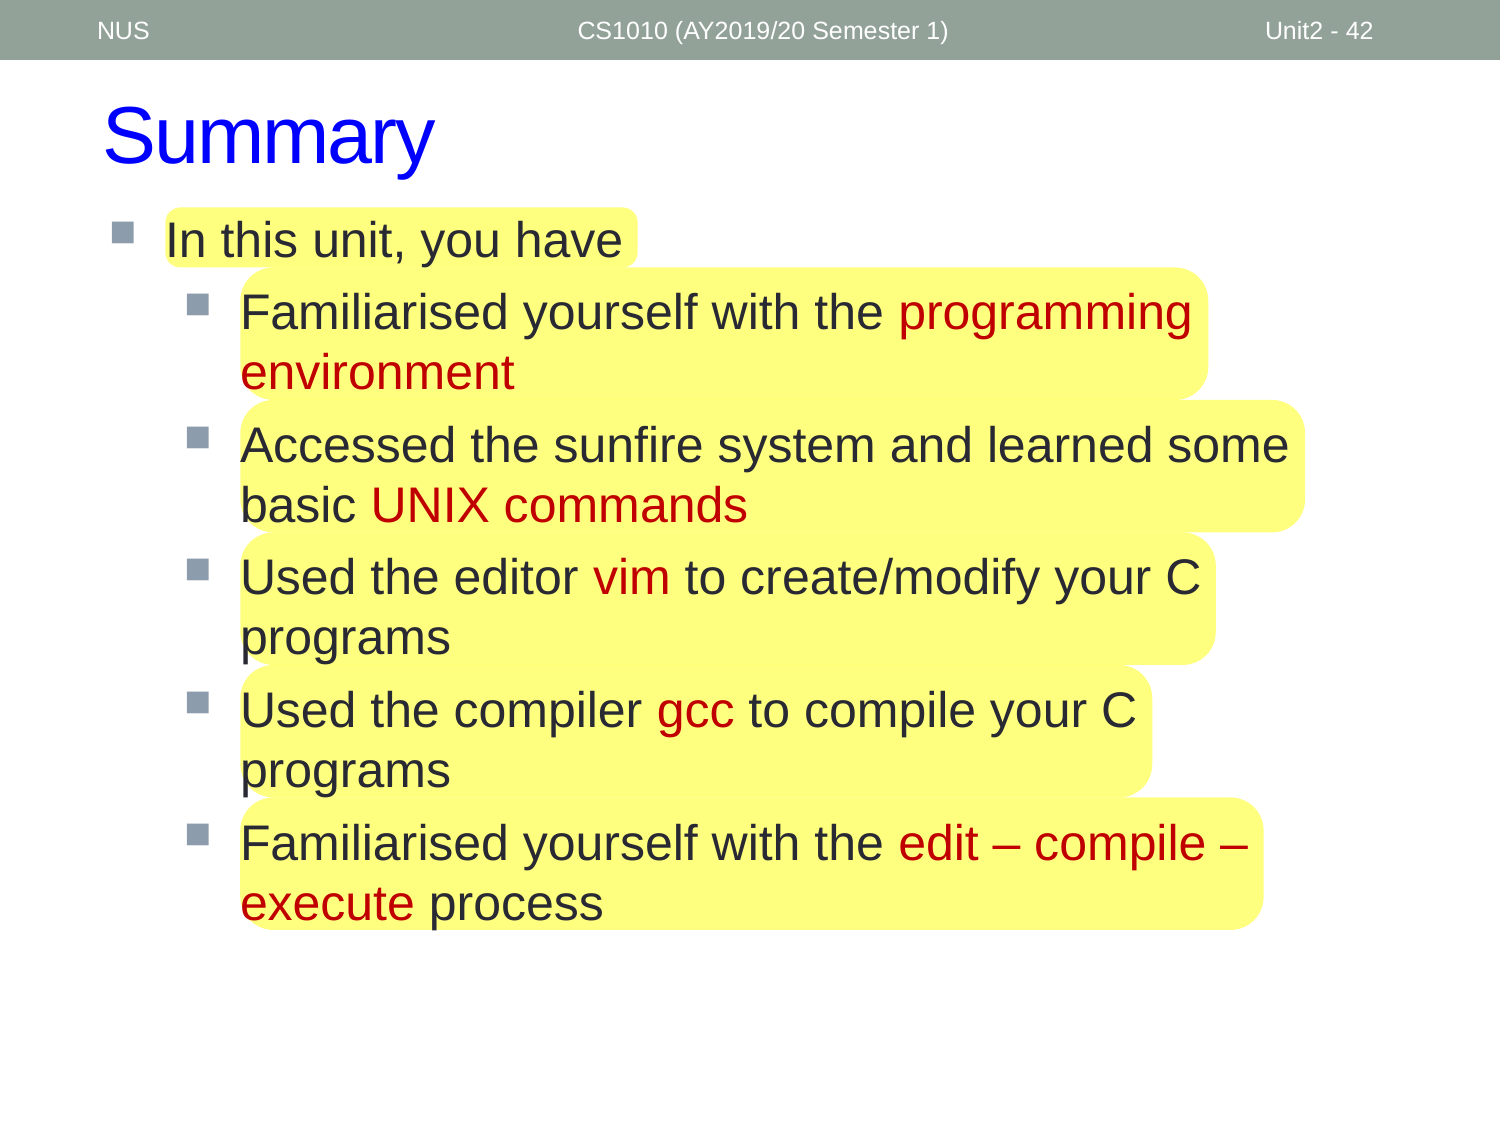

NUS
CS1010 (AY2019/20 Semester 1)
Unit2 - 42
# Summary
In this unit, you have
Familiarised yourself with the programming environment
Accessed the sunfire system and learned some basic UNIX commands
Used the editor vim to create/modify your C programs
Used the compiler gcc to compile your C programs
Familiarised yourself with the edit – compile – execute process